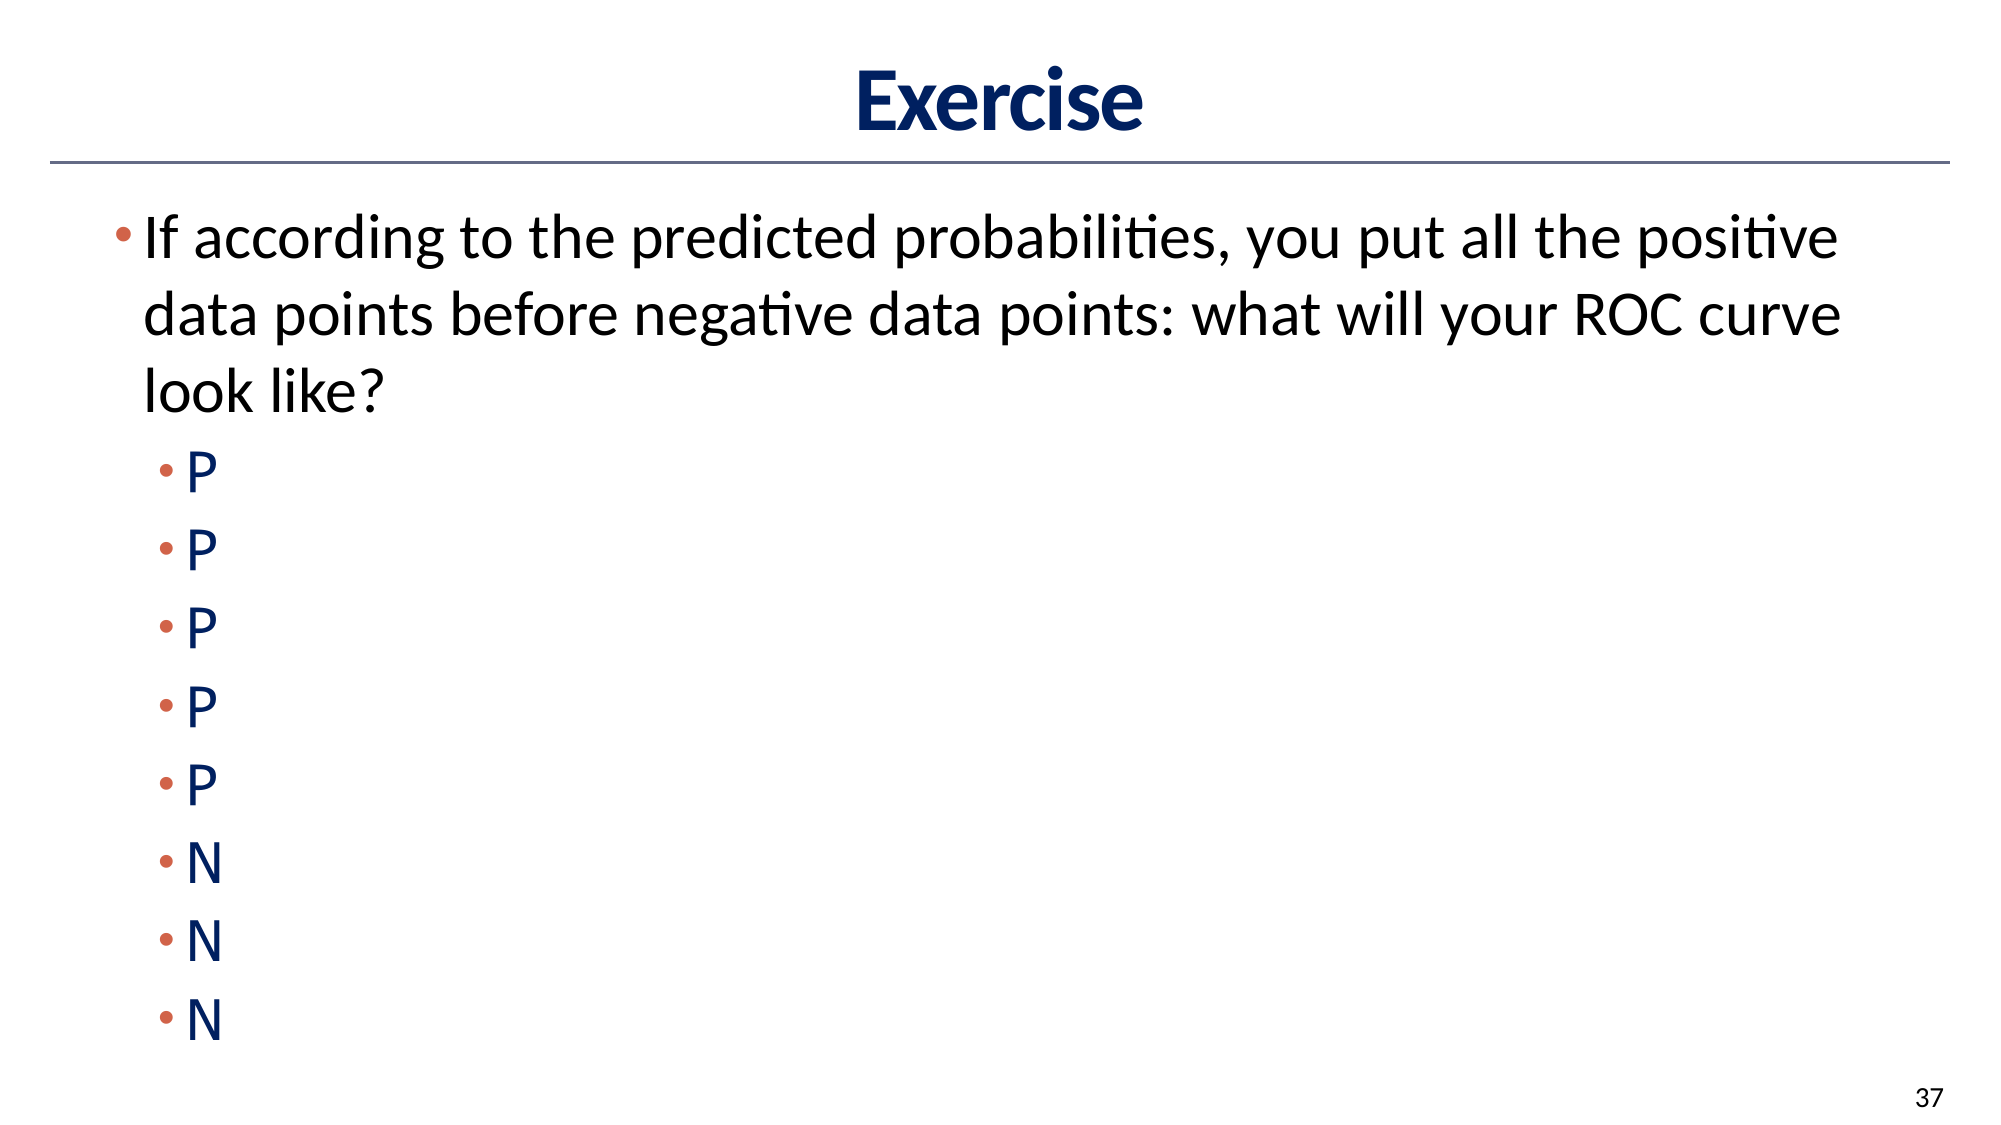

# Exercise
If according to the predicted probabilities, you put all the positive data points before negative data points: what will your ROC curve look like?
P
P
P
P
P
N
N
N

37